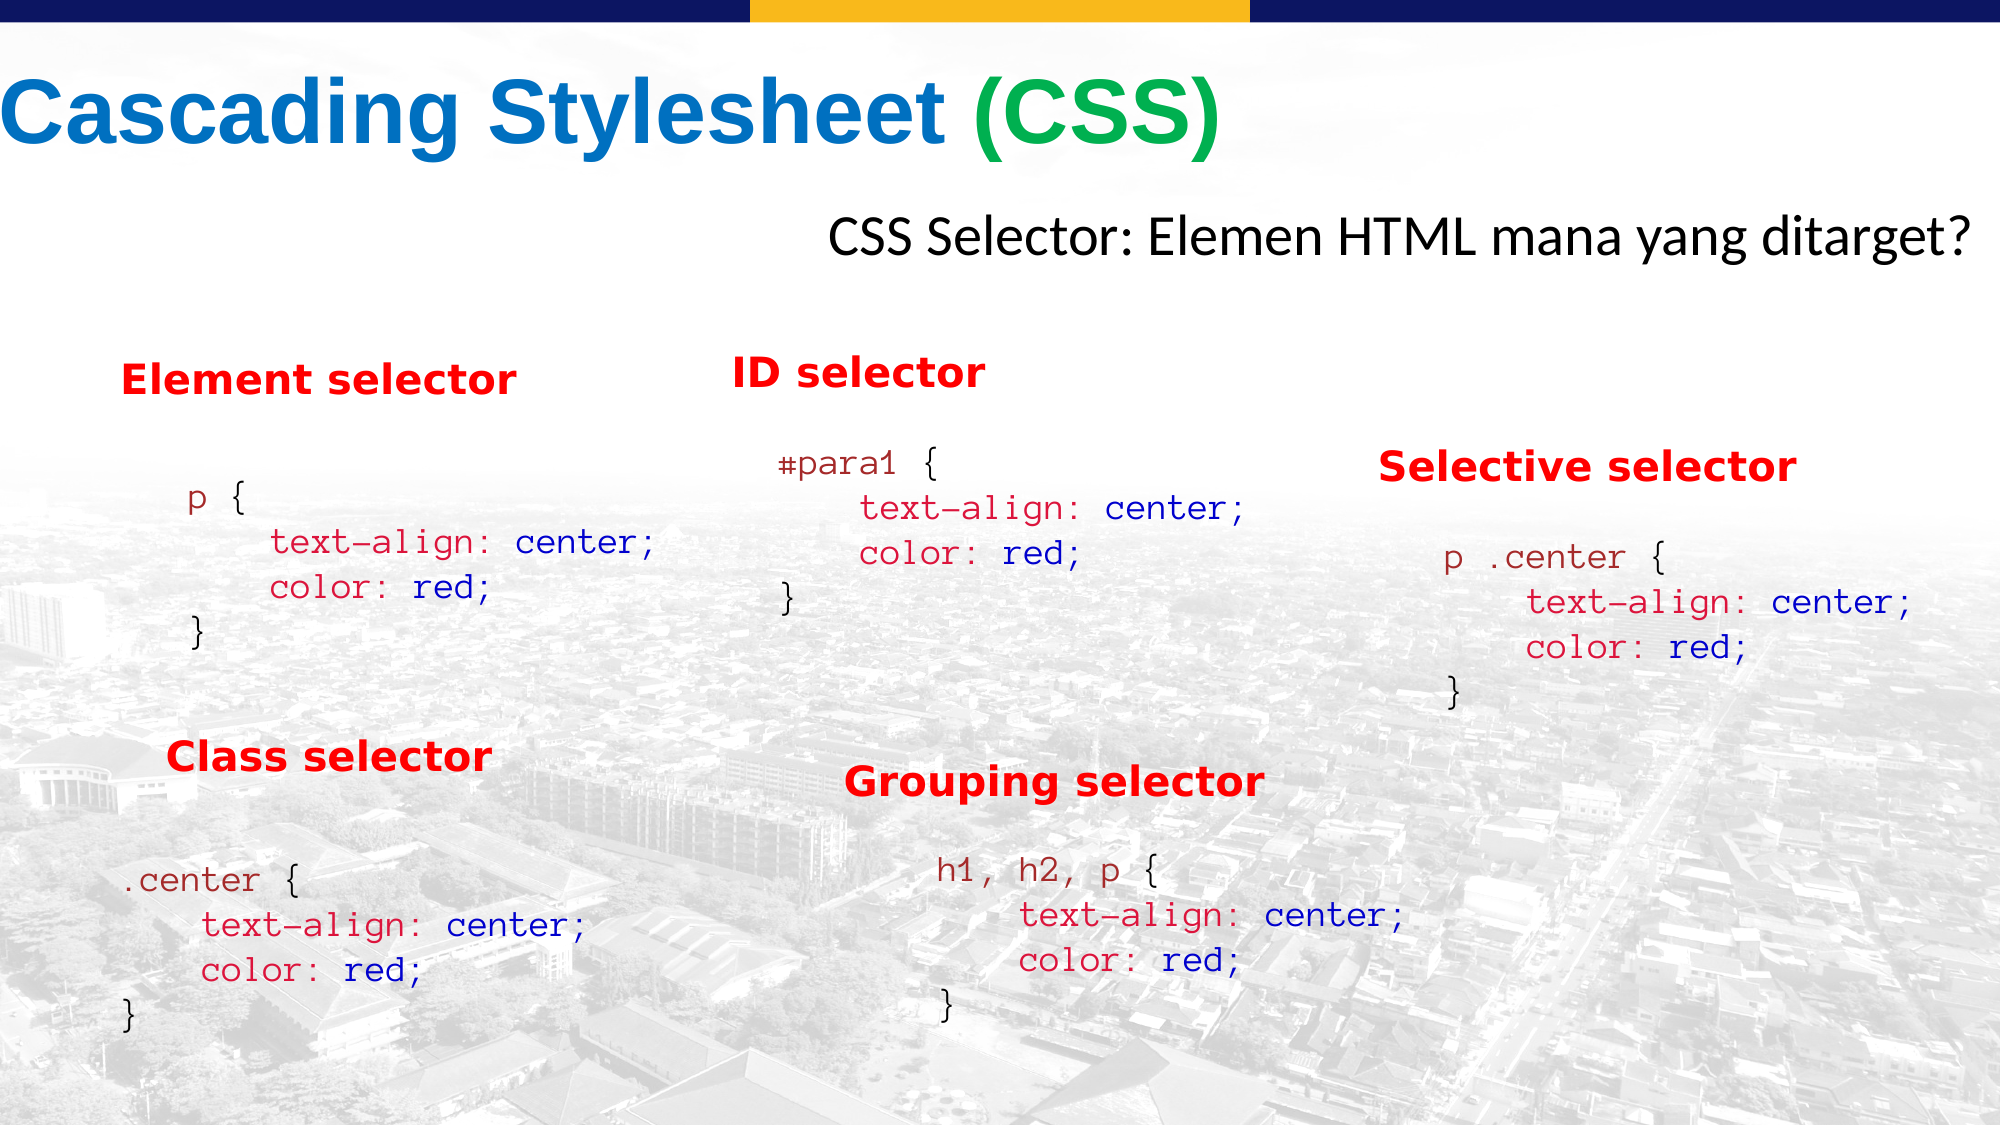

Cascading Stylesheet (CSS)
CSS Selector: Elemen HTML mana yang ditarget?
ID selector
Element selector
#para1 {
    text-align: center;
    color: red;
}
Selective selector
p {
    text-align: center;
    color: red;
}
p .center {
    text-align: center;
    color: red;
}
Class selector
Grouping selector
h1, h2, p {
    text-align: center;
    color: red;
}
.center {
    text-align: center;
    color: red;
}